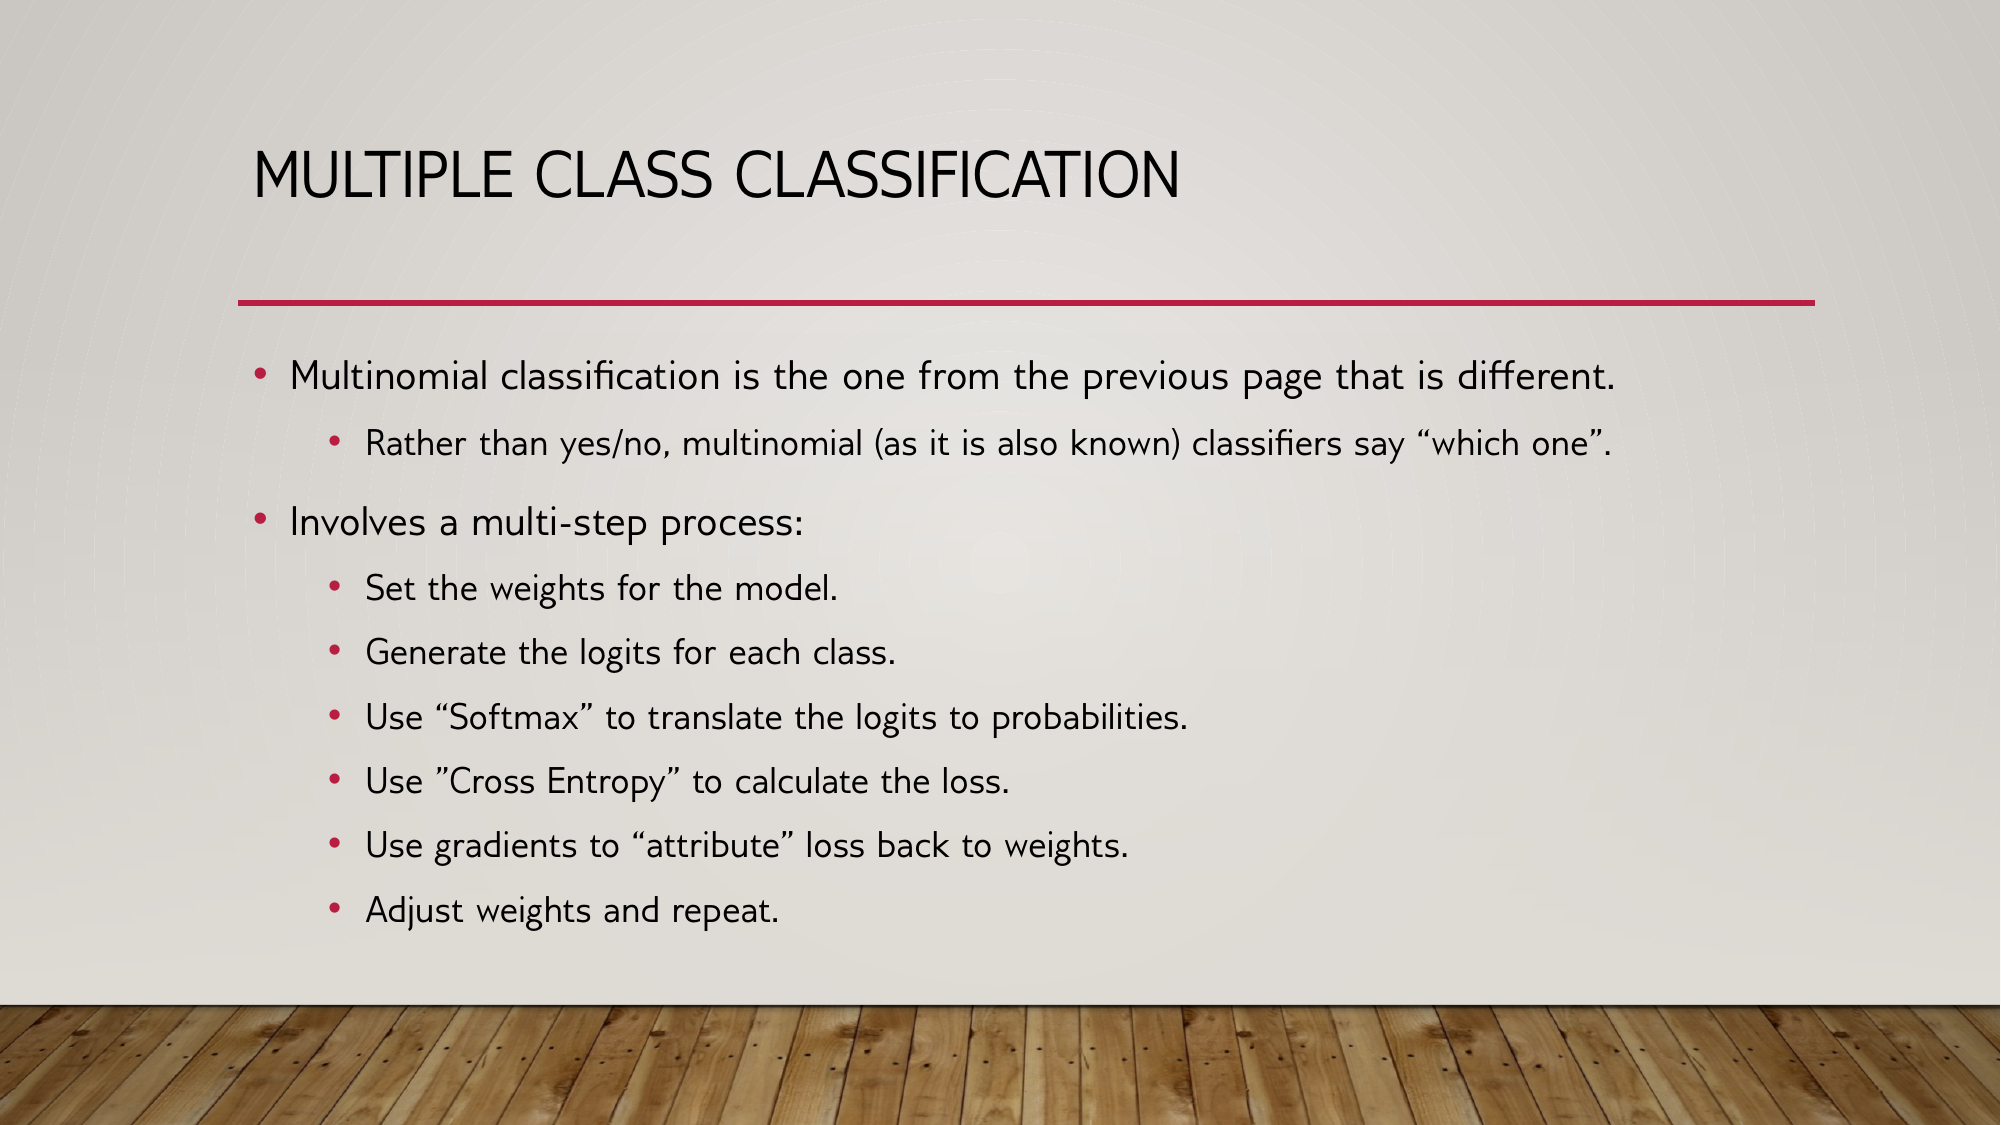

# Multiple Class Classification
Multinomial classification is the one from the previous page that is different.
Rather than yes/no, multinomial (as it is also known) classifiers say “which one”.
Involves a multi-step process:
Set the weights for the model.
Generate the logits for each class.
Use “Softmax” to translate the logits to probabilities.
Use ”Cross Entropy” to calculate the loss.
Use gradients to “attribute” loss back to weights.
Adjust weights and repeat.